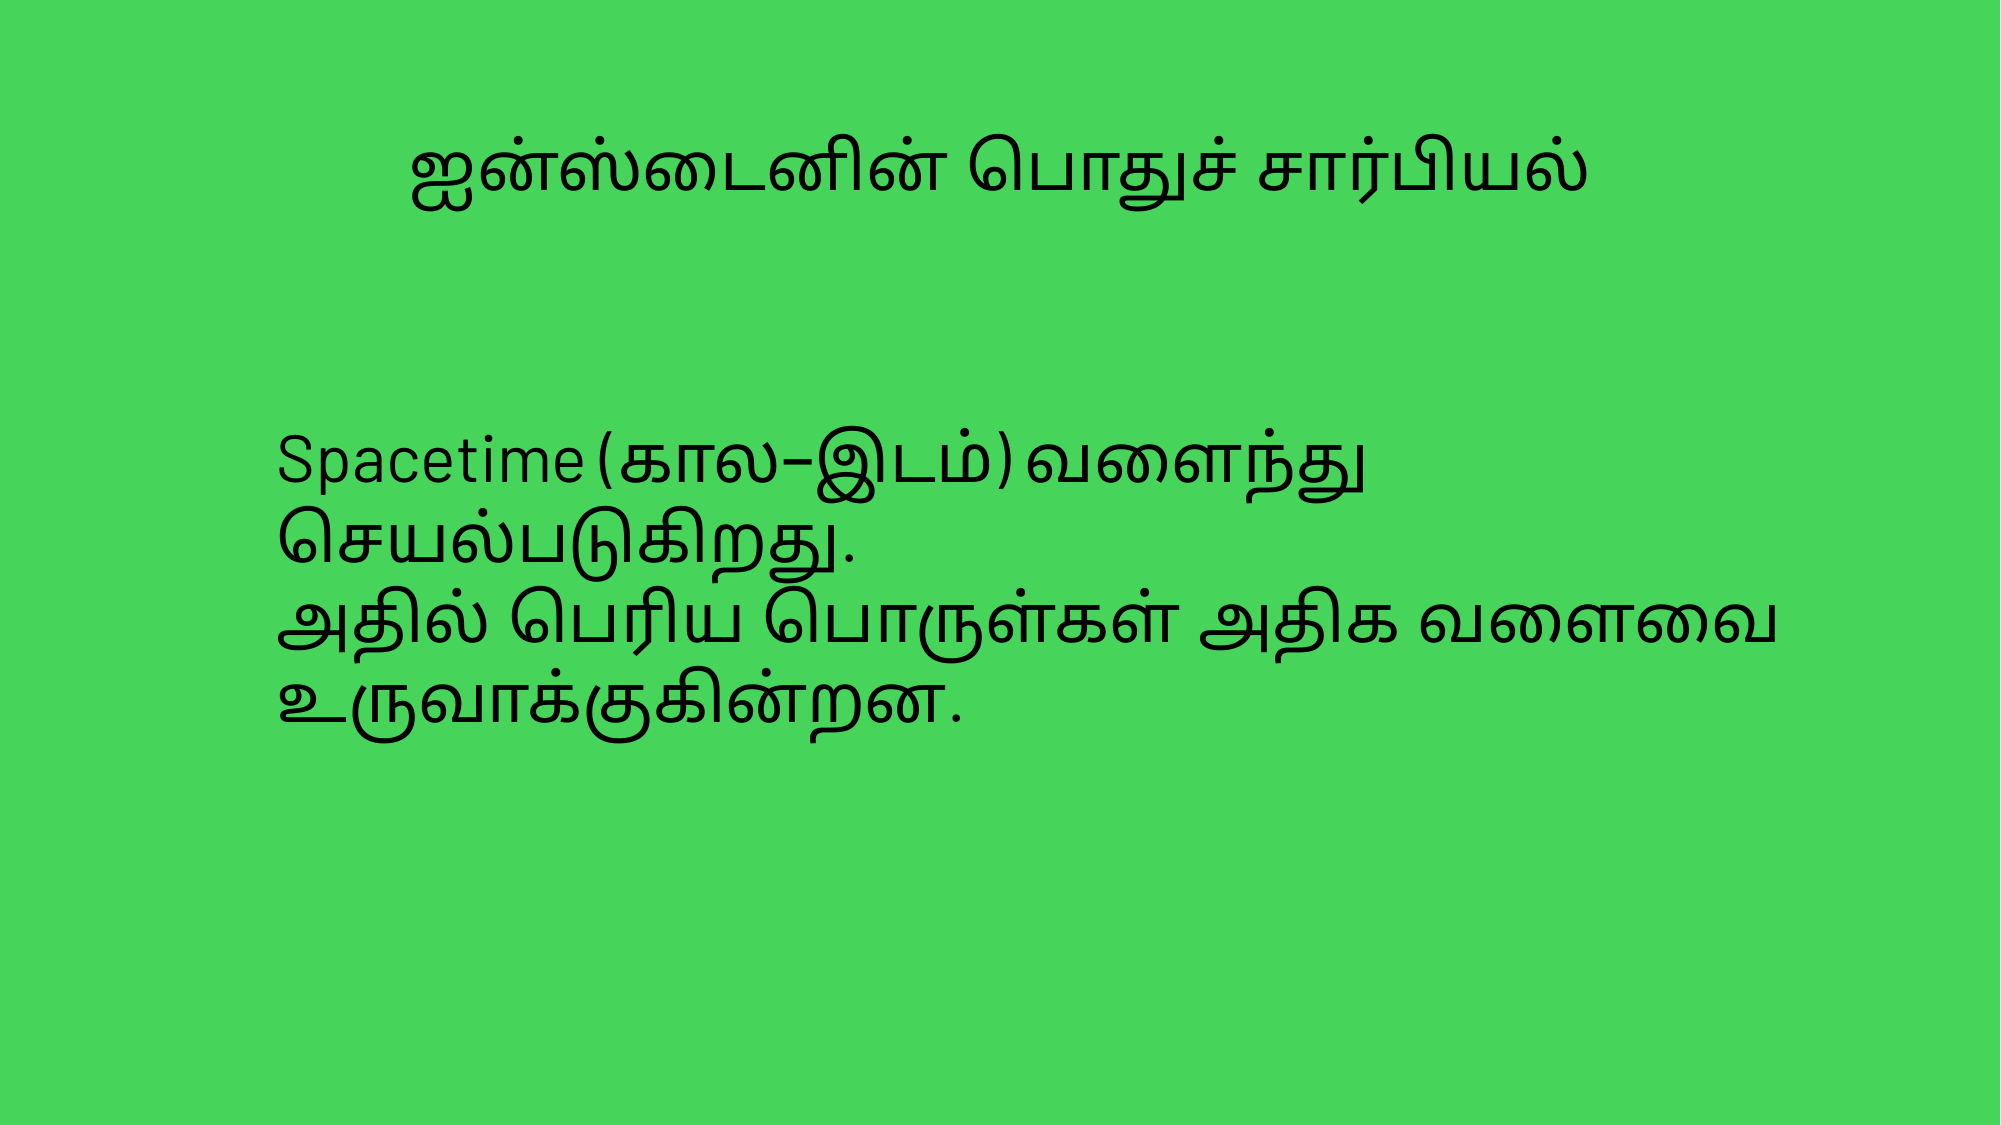

# ஐன்ஸ்டைனின் பொதுச் சார்பியல்

Spacetime (கால–இடம்) வளைந்து செயல்படுகிறது.
அதில் பெரிய பொருள்கள் அதிக வளைவை உருவாக்குகின்றன.